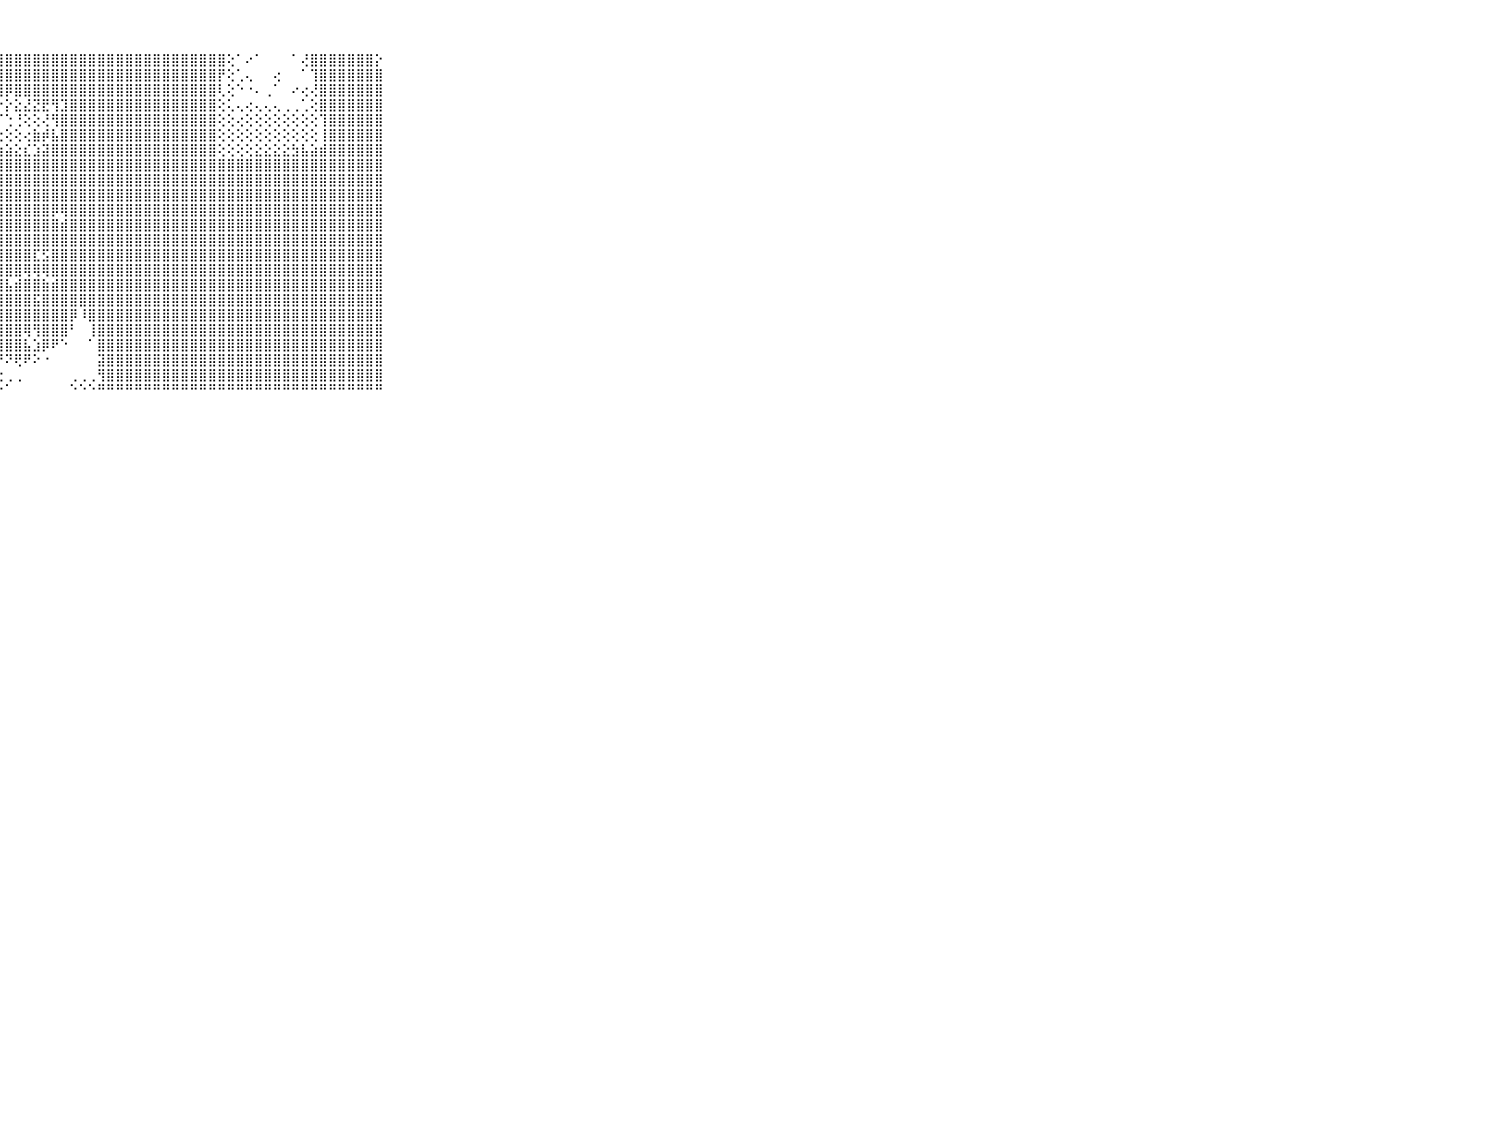

⠀⠀⠀⠀⠀⠀⠀⠀⠀⠀⠀⣿⣿⣿⣿⣿⣿⣿⣿⣿⣿⣿⣿⣿⣿⣿⣿⣿⣿⣿⣿⣿⣿⣿⣿⣿⣿⣿⣿⣿⣿⣿⣿⣿⣿⣿⣿⣿⣿⣿⣿⣿⢕⠁⠔⠁⠀⠀⠀⠁⢜⣿⣿⣿⣿⣿⣿⣿⡕⠀⠀⠀⠀⠀⠀⠀⠀⠀⠀⠀⠀
⠀⠀⠀⠀⠀⠀⠀⠀⠀⠀⠀⣿⣿⣿⣿⣿⣿⣿⣿⣿⣿⣿⣿⣿⣿⣿⣿⣿⣿⣿⣿⣿⣿⣿⣿⣿⣿⣿⣿⣿⣿⣿⣿⣿⣿⣿⣿⣿⣿⣿⣿⡟⢕⢁⢄⠀⠀⢔⠀⠀⠁⢹⣿⣿⣿⣿⣿⣿⣿⠀⠀⠀⠀⠀⠀⠀⠀⠀⠀⠀⠀
⠀⠀⠀⠀⠀⠀⠀⠀⠀⠀⠀⣿⣿⣿⣿⣿⣿⣿⣿⣿⣿⣿⣿⣿⣿⣿⡿⢿⡿⣿⣿⣿⣿⣿⣿⣿⣿⣿⣿⣿⣿⣿⣿⣿⣿⣿⣿⣿⣿⣿⣿⢇⢕⠑⠐⠄⢀⠁⠀⠔⢔⢜⣿⣿⣿⣿⣿⣿⣿⠀⠀⠀⠀⠀⠀⠀⠀⠀⠀⠀⠀
⠀⠀⠀⠀⠀⠀⠀⠀⠀⠀⠀⣿⣿⣿⣿⣿⣿⣿⣿⣿⣿⣿⠿⢟⢛⢑⢰⡕⡕⣕⣜⣝⣟⢻⣹⣿⣿⣿⣿⣿⣿⣿⣿⣿⣿⣿⣿⣿⣿⣿⣿⢕⢅⢄⢔⢄⢄⢄⢀⢀⢁⢕⣿⣿⣿⣿⣿⣿⣿⠀⠀⠀⠀⠀⠀⠀⠀⠀⠀⠀⠀
⠀⠀⠀⠀⠀⠀⠀⠀⠀⠀⠀⣿⣿⣿⣿⣿⣿⣿⣿⣿⡿⡇⠔⢅⢕⣱⢗⠏⢑⢘⢕⢕⢜⢻⣿⣿⣿⣿⣿⣿⣿⣿⣿⣿⣿⣿⣿⣿⣿⣿⣿⢕⢕⢔⢕⢕⢕⢕⢕⢕⢕⢕⢹⣿⣿⣿⣿⣿⣿⠀⠀⠀⠀⠀⠀⠀⠀⠀⠀⠀⠀
⠀⠀⠀⠀⠀⠀⠀⠀⠀⠀⠀⣿⣿⣿⣿⣿⣿⣿⣿⣿⢕⢕⢕⣴⣌⢭⣕⢕⢕⢕⢔⣷⡾⣧⣿⣿⣿⣿⣿⣿⣿⣿⣿⣿⣿⣿⣿⣿⣿⣿⣿⢕⢕⢕⢕⢕⢕⢕⢕⢕⢕⢕⢸⣿⣿⣿⣿⣿⣿⠀⠀⠀⠀⠀⠀⠀⠀⠀⠀⠀⠀
⠀⠀⠀⠀⠀⠀⠀⠀⠀⠀⠀⣿⣿⣿⣿⣿⣿⣿⣿⢕⡕⣕⡹⢇⣕⣱⣵⣵⣵⣕⣎⣱⣽⣿⣿⣿⣿⣿⣿⣿⣿⣿⣿⣿⣿⣿⣿⣿⣿⣿⣿⢕⢕⢕⢕⣕⣕⣕⣕⣳⣧⣵⣾⣿⣿⣿⣿⣿⣿⠀⠀⠀⠀⠀⠀⠀⠀⠀⠀⠀⠀
⠀⠀⠀⠀⠀⠀⠀⠀⠀⠀⠀⣿⣿⣿⣿⣿⣿⣿⣿⡕⢜⢻⣽⣿⣿⣿⣿⣿⣿⣿⣿⣿⣿⣿⣿⣿⣿⣿⣿⣿⣿⣿⣿⣿⣿⣿⣿⣿⣿⣿⣿⣿⣿⣿⣿⣿⣿⣿⣿⣿⣿⣿⣿⣿⣿⣿⣿⣿⣿⠀⠀⠀⠀⠀⠀⠀⠀⠀⠀⠀⠀
⠀⠀⠀⠀⠀⠀⠀⠀⠀⠀⠀⣿⣿⣿⣿⣿⣿⣿⣿⢕⢇⣸⣿⣿⣿⣿⣿⣿⣿⣿⣿⣿⣿⣿⣿⣿⣿⣿⣿⣿⣿⣿⣿⣿⣿⣿⣿⣿⣿⣿⣿⣿⣿⣿⣿⣿⣿⣿⣿⣿⣿⣿⣿⣿⣿⣿⣿⣿⣿⠀⠀⠀⠀⠀⠀⠀⠀⠀⠀⠀⠀
⠀⠀⠀⠀⠀⠀⠀⠀⠀⠀⠀⣿⣿⣿⣿⣿⣿⣿⣿⢕⢕⣿⣿⣿⣿⣿⣿⣿⣿⣿⣿⣿⣿⣿⣿⣿⣿⣿⣿⣿⣿⣿⣿⣿⣿⣿⣿⣿⣿⣿⣿⣿⣿⣿⣿⣿⣿⣿⣿⣿⣿⣿⣿⣿⣿⣿⣿⣿⣿⠀⠀⠀⠀⠀⠀⠀⠀⠀⠀⠀⠀
⠀⠀⠀⠀⠀⠀⠀⠀⠀⠀⠀⣿⣿⣿⣿⣿⣿⣿⣿⡇⢕⢸⣿⣿⣿⣿⣿⣿⣿⣿⣿⣿⣿⡿⢿⣿⣿⣿⣿⣿⣿⣿⣿⣿⣿⣿⣿⣿⣿⣿⣿⣿⣿⣿⣿⣿⣿⣿⣿⣿⣿⣿⣿⣿⣿⣿⣿⣿⣿⠀⠀⠀⠀⠀⠀⠀⠀⠀⠀⠀⠀
⠀⠀⠀⠀⠀⠀⠀⠀⠀⠀⠀⣿⣿⣿⣿⣿⣿⣿⣿⣷⢕⢹⣿⣿⣿⣷⣷⣿⣿⣿⣿⣿⣿⣿⣾⣿⣿⣿⣿⣿⣿⣿⣿⣿⣿⣿⣿⣿⣿⣿⣿⣿⣿⣿⣿⣿⣿⣿⣿⣿⣿⣿⣿⣿⣿⣿⣿⣿⣿⠀⠀⠀⠀⠀⠀⠀⠀⠀⠀⠀⠀
⠀⠀⠀⠀⠀⠀⠀⠀⠀⠀⠀⣿⣿⣿⣿⣿⣿⣿⣿⣿⣿⣾⣿⣿⣿⣿⣿⣿⣿⣿⣿⣿⣿⣿⣿⣿⣿⣿⣿⣿⣿⣿⣿⣿⣿⣿⣿⣿⣿⣿⣿⣿⣿⣿⣿⣿⣿⣿⣿⣿⣿⣿⣿⣿⣿⣿⣿⣿⣿⠀⠀⠀⠀⠀⠀⠀⠀⠀⠀⠀⠀
⠀⠀⠀⠀⠀⠀⠀⠀⠀⠀⠀⣿⣿⣿⣿⣿⣿⣿⣿⣿⣿⣿⣿⣿⣿⣿⣿⣿⣿⣿⣿⣏⣫⣿⣿⣿⣿⣿⣿⣿⣿⣿⣿⣿⣿⣿⣿⣿⣿⣿⣿⣿⣿⣿⣿⣿⣿⣿⣿⣿⣿⣿⣿⣿⣿⣿⣿⣿⣿⠀⠀⠀⠀⠀⠀⠀⠀⠀⠀⠀⠀
⠀⠀⠀⠀⠀⠀⠀⠀⠀⠀⠀⣿⣿⣿⣿⣿⣿⣿⣿⣿⣿⣿⣿⣿⣿⣿⣿⣿⣿⣿⢿⢿⢿⣿⣿⣿⣿⣿⣿⣿⣿⣿⣿⣿⣿⣿⣿⣿⣿⣿⣿⣿⣿⣿⣿⣿⣿⣿⣿⣿⣿⣿⣿⣿⣿⣿⣿⣿⣿⠀⠀⠀⠀⠀⠀⠀⠀⠀⠀⠀⠀
⠀⠀⠀⠀⠀⠀⠀⠀⠀⠀⠀⣿⣿⣿⣿⣿⣿⣿⣿⣿⣿⣿⣿⣿⣿⣿⣿⣿⣧⣾⣿⣿⣷⣾⣿⣿⣿⣿⣿⣿⣿⣿⣿⣿⣿⣿⣿⣿⣿⣿⣿⣿⣿⣿⣿⣿⣿⣿⣿⣿⣿⣿⣿⣿⣿⣿⣿⣿⣿⠀⠀⠀⠀⠀⠀⠀⠀⠀⠀⠀⠀
⠀⠀⠀⠀⠀⠀⠀⠀⠀⠀⠀⣿⣿⣿⣿⣿⣿⣿⣿⣿⣿⣿⣿⣿⣿⣿⣿⣿⣿⣿⣿⣯⣿⣿⣿⣿⣿⣿⣿⣿⣿⣿⣿⣿⣿⣿⣿⣿⣿⣿⣿⣿⣿⣿⣿⣿⣿⣿⣿⣿⣿⣿⣿⣿⣿⣿⣿⣿⣿⠀⠀⠀⠀⠀⠀⠀⠀⠀⠀⠀⠀
⠀⠀⠀⠀⠀⠀⠀⠀⠀⠀⠀⣿⣿⣿⣿⣿⣿⣿⣿⣿⣿⣿⡿⢻⣿⣿⣿⣿⣿⣿⣿⣿⣿⣿⣿⡿⠸⣿⣿⣿⣿⣿⣿⣿⣿⣿⣿⣿⣿⣿⣿⣿⣿⣿⣿⣿⣿⣿⣿⣿⣿⣿⣿⣿⣿⣿⣿⣿⣿⠀⠀⠀⠀⠀⠀⠀⠀⠀⠀⠀⠀
⠀⠀⠀⠀⠀⠀⠀⠀⠀⠀⠀⣿⣿⣿⣿⣿⣿⣿⣿⣿⣿⣿⡇⢸⣿⣿⣿⣿⣿⣿⢿⢻⣿⣿⣿⠃⠀⢸⣿⣿⣿⣿⣿⣿⣿⣿⣿⣿⣿⣿⣿⣿⣿⣿⣿⣿⣿⣿⣿⣿⣿⣿⣿⣿⣿⣿⣿⣿⣿⠀⠀⠀⠀⠀⠀⠀⠀⠀⠀⠀⠀
⠀⠀⠀⠀⠀⠀⠀⠀⠀⠀⠀⣿⣿⣿⣿⣿⣿⣿⣿⣿⣿⣿⣇⢕⢜⢻⣿⣿⣿⣿⣧⣱⡿⠟⠑⠀⠀⠁⣿⣿⣿⣿⣿⣿⣿⣿⣿⣿⣿⣿⣿⣿⣿⣿⣿⣿⣿⣿⣿⣿⣿⣿⣿⣿⣿⣿⣿⣿⣿⠀⠀⠀⠀⠀⠀⠀⠀⠀⠀⠀⠀
⠀⠀⠀⠀⠀⠀⠀⠀⠀⠀⠀⣿⣿⣿⣿⣿⣿⣿⣿⣿⣿⣿⣿⡕⢕⢕⠕⠝⠝⢟⠟⠕⠐⠀⠀⠀⠀⠀⣽⣿⣿⣿⣿⣿⣿⣿⣿⣿⣿⣿⣿⣿⣿⣿⣿⣿⣿⣿⣿⣿⣿⣿⣿⣿⣿⣿⣿⣿⣿⠀⠀⠀⠀⠀⠀⠀⠀⠀⠀⠀⠀
⠀⠀⠀⠀⠀⠀⠀⠀⠀⠀⠀⣿⣿⣿⣿⣿⣿⣿⣿⣿⣿⣿⣿⡇⢕⢅⢕⢔⢀⢀⠀⠀⠀⠀⠀⢀⢀⢀⢻⣿⣿⣿⣿⣿⣿⣿⣿⣿⣿⣿⣿⣿⣿⣿⣿⣿⣿⣿⣿⣿⣿⣿⣿⣿⣿⣿⣿⣿⣿⠀⠀⠀⠀⠀⠀⠀⠀⠀⠀⠀⠀
⠀⠀⠀⠀⠀⠀⠀⠀⠀⠀⠀⠛⠛⠛⠛⠛⠛⠛⠛⠛⠛⠛⠛⠃⠑⠑⠑⠐⠁⠀⠀⠀⠀⠀⠀⠑⠑⠑⠛⠛⠛⠛⠛⠛⠛⠛⠛⠛⠛⠛⠛⠛⠛⠛⠛⠛⠛⠛⠛⠛⠛⠛⠛⠛⠛⠛⠛⠛⠛⠀⠀⠀⠀⠀⠀⠀⠀⠀⠀⠀⠀